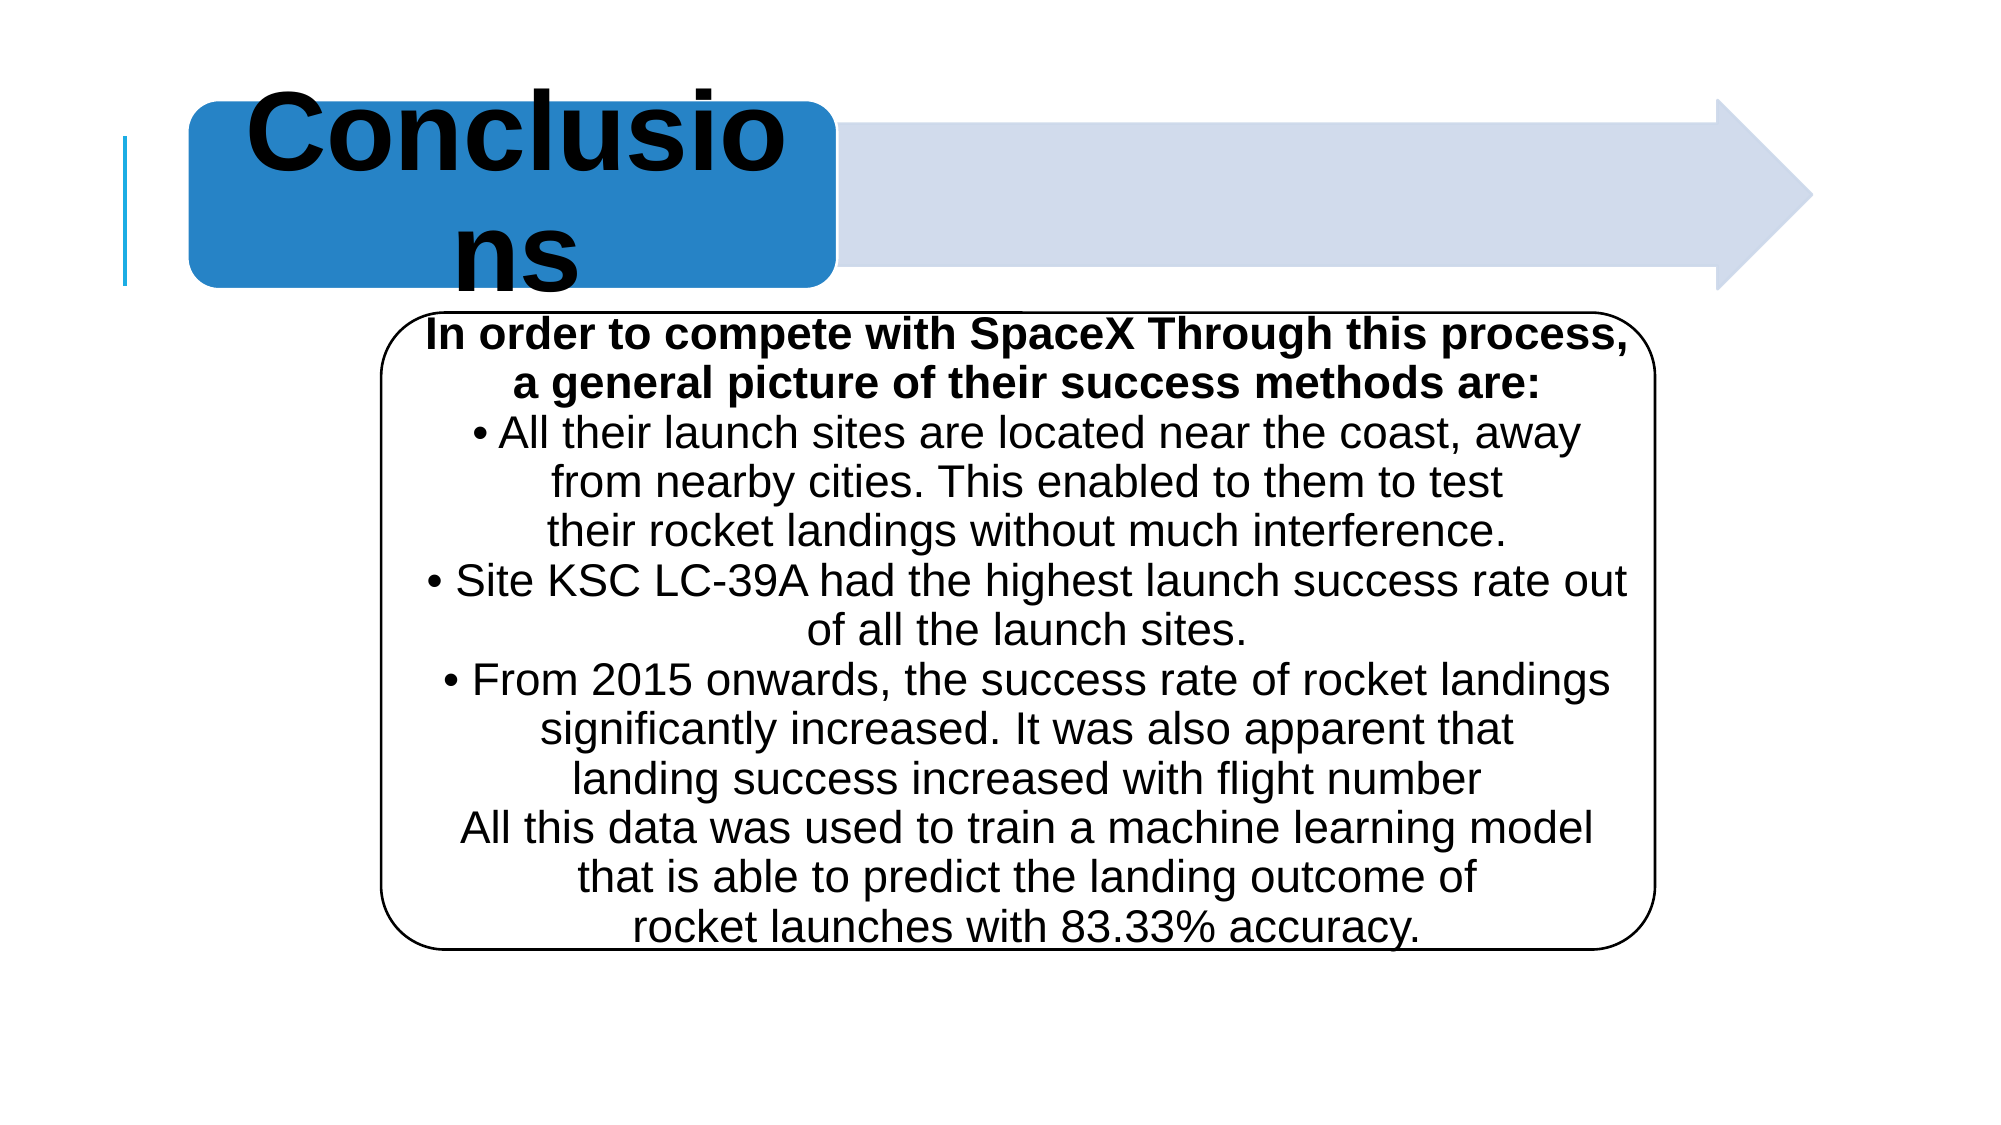

Conclusions
In order to compete with SpaceX Through this process, a general picture of their success methods are:
• All their launch sites are located near the coast, away from nearby cities. This enabled to them to test
their rocket landings without much interference.
• Site KSC LC-39A had the highest launch success rate out of all the launch sites.
• From 2015 onwards, the success rate of rocket landings significantly increased. It was also apparent that
landing success increased with flight number
All this data was used to train a machine learning model that is able to predict the landing outcome of
rocket launches with 83.33% accuracy.